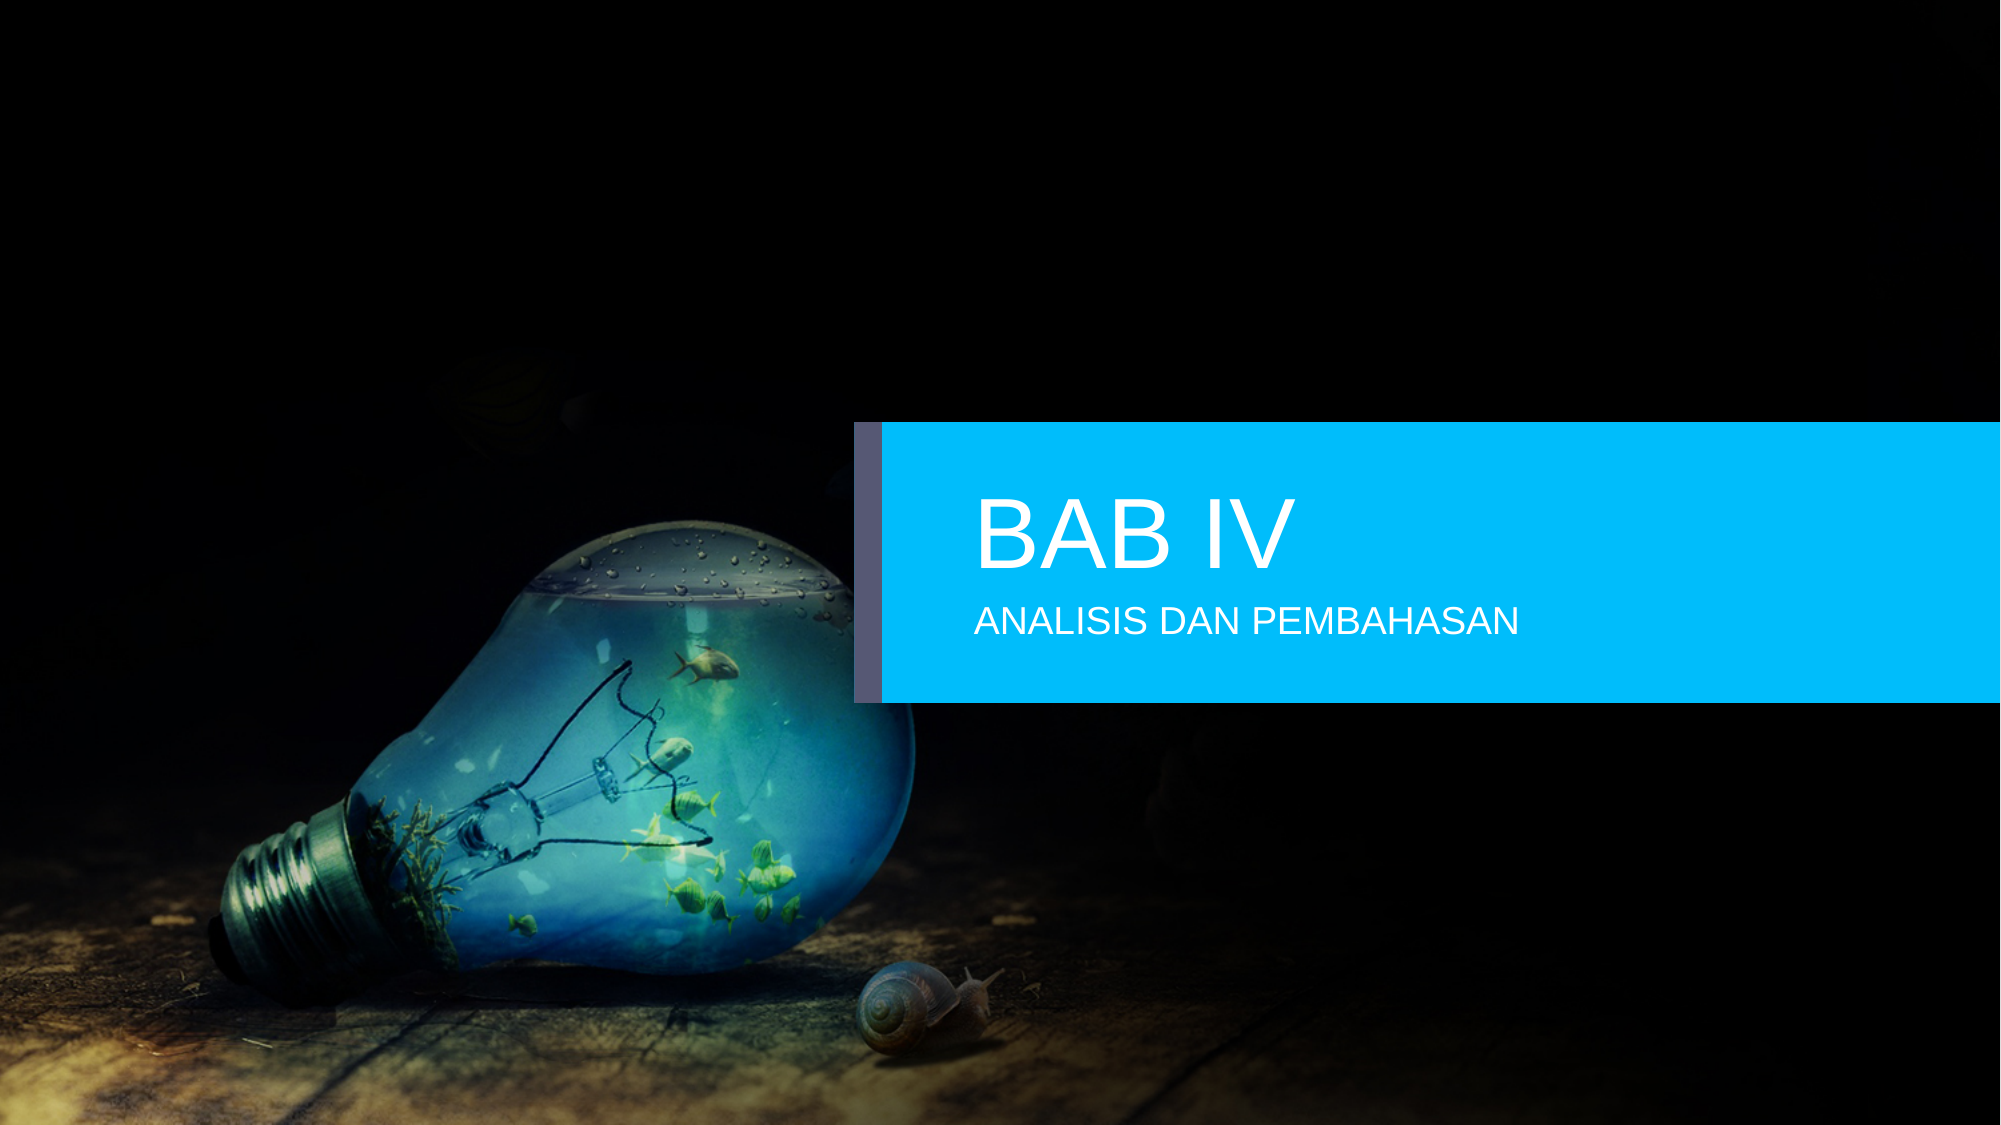

Infographic Style

BAB IV
ANALISIS DAN PEMBAHASAN